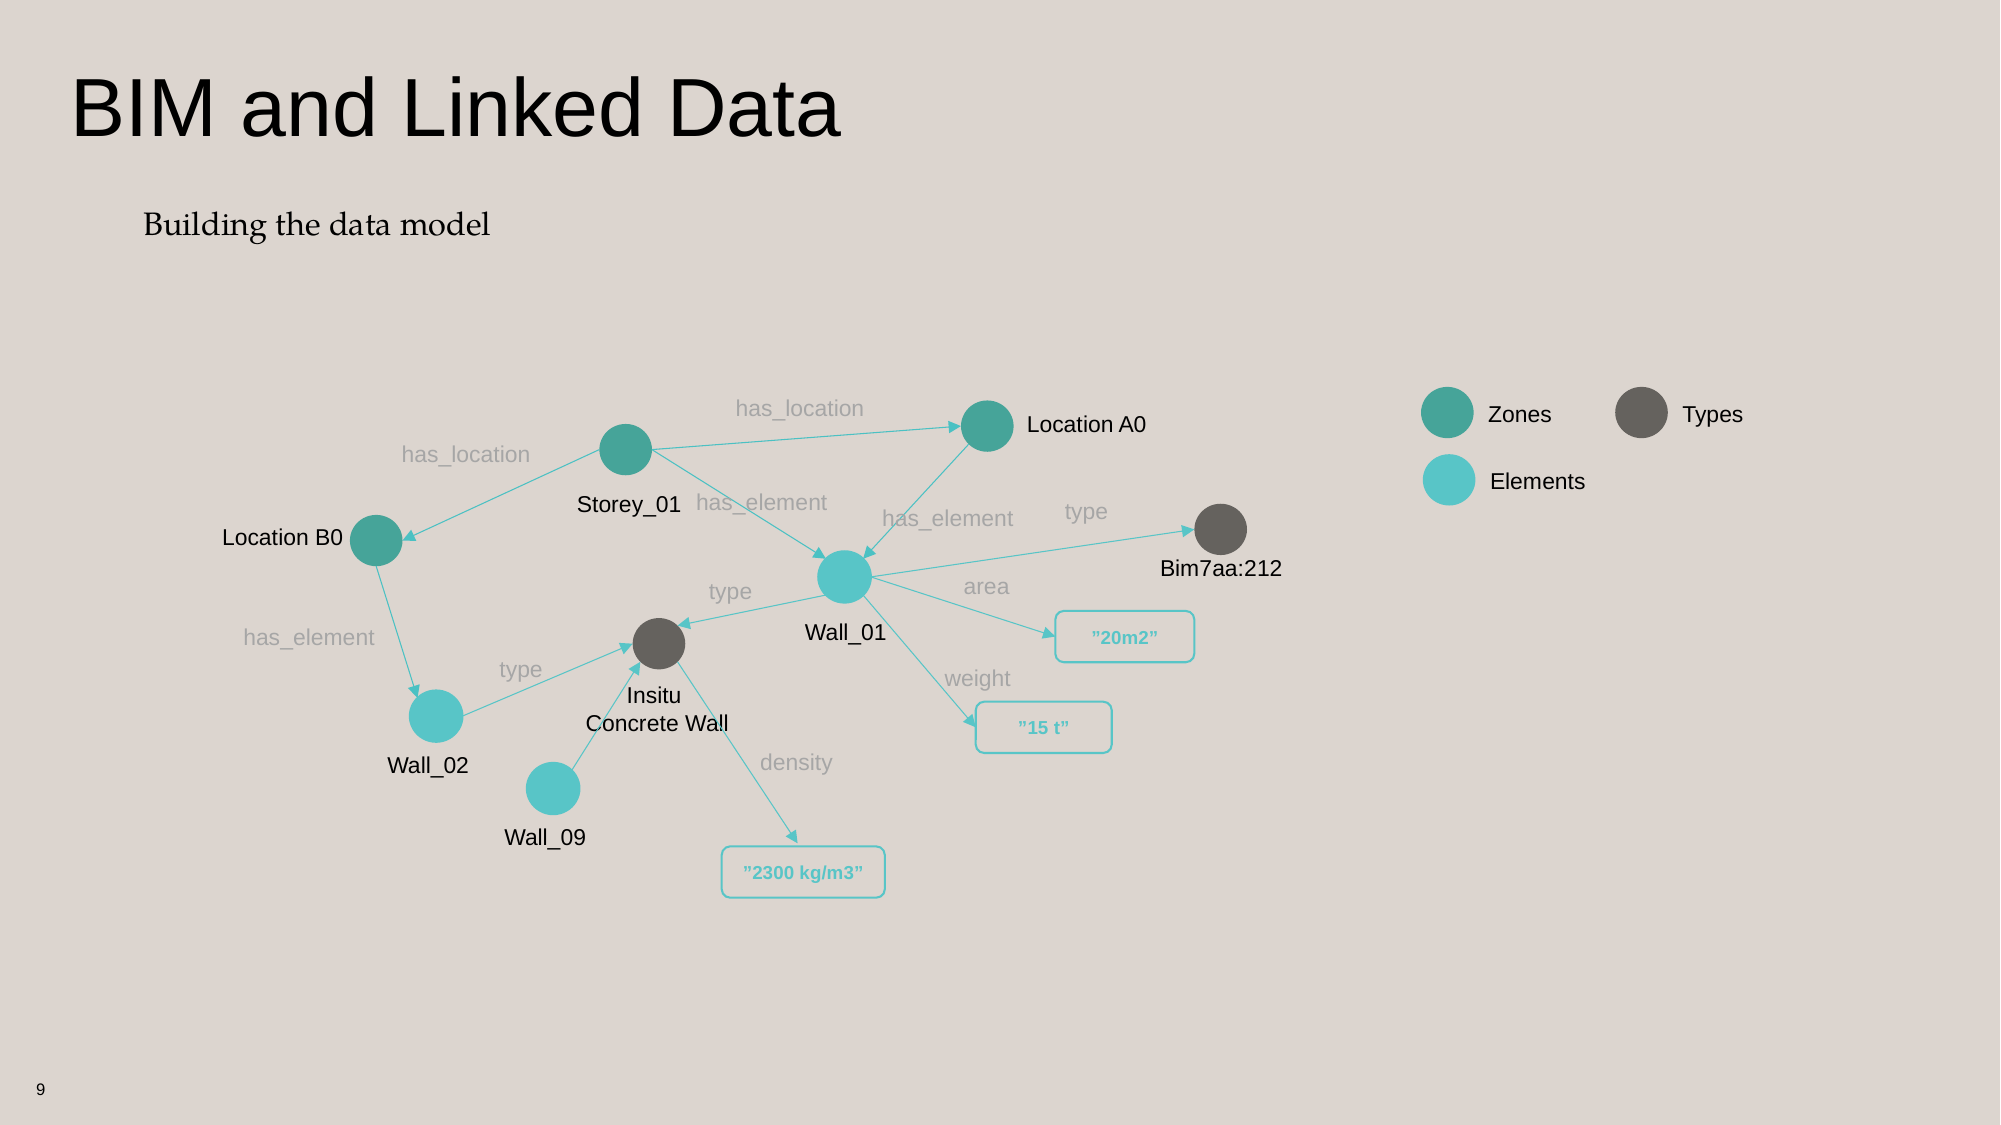

# BIM and Linked Data
Building the data model
has_location

Zones
Types

Location A0

has_location

Elements
has_element
Storey_01
har_element
type
has_element

Location B0
Bim7aa:212

Wall_01
area
type
Etage_01
Væg_01
area
”20m2”
has_element

”20m2”

type
weight
Insitu  Concrete Wall
Væg_01

”15 t”
type
density

Wall_02

Væg_01
Elementvæg
Wall_09
”2300 kg/m3”
tidsforbrug

7.5t/20St
Væg_01
9